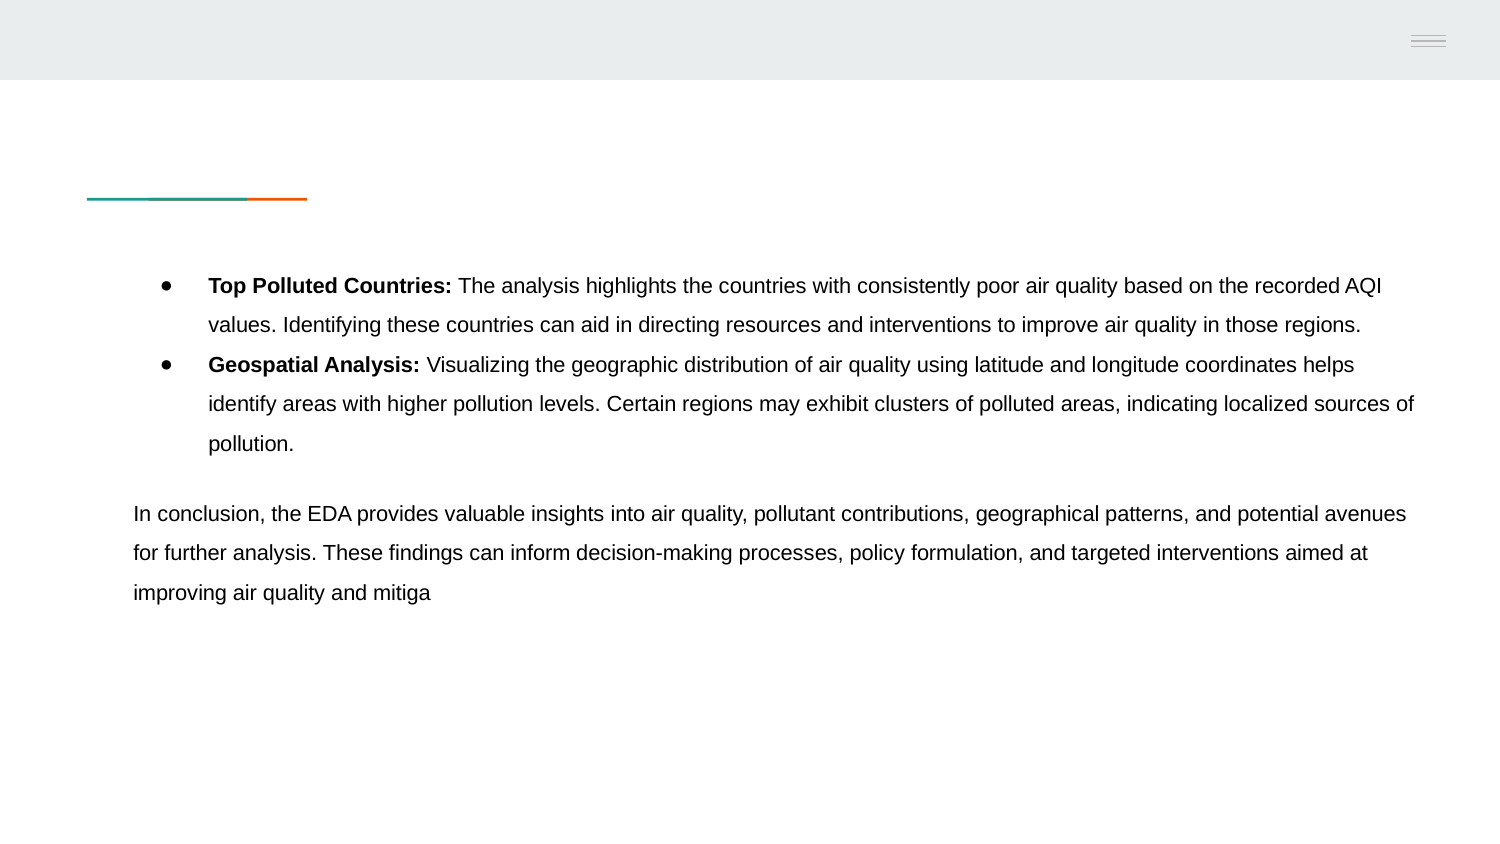

Top Polluted Countries: The analysis highlights the countries with consistently poor air quality based on the recorded AQI values. Identifying these countries can aid in directing resources and interventions to improve air quality in those regions.
Geospatial Analysis: Visualizing the geographic distribution of air quality using latitude and longitude coordinates helps identify areas with higher pollution levels. Certain regions may exhibit clusters of polluted areas, indicating localized sources of pollution.
In conclusion, the EDA provides valuable insights into air quality, pollutant contributions, geographical patterns, and potential avenues for further analysis. These findings can inform decision-making processes, policy formulation, and targeted interventions aimed at improving air quality and mitiga